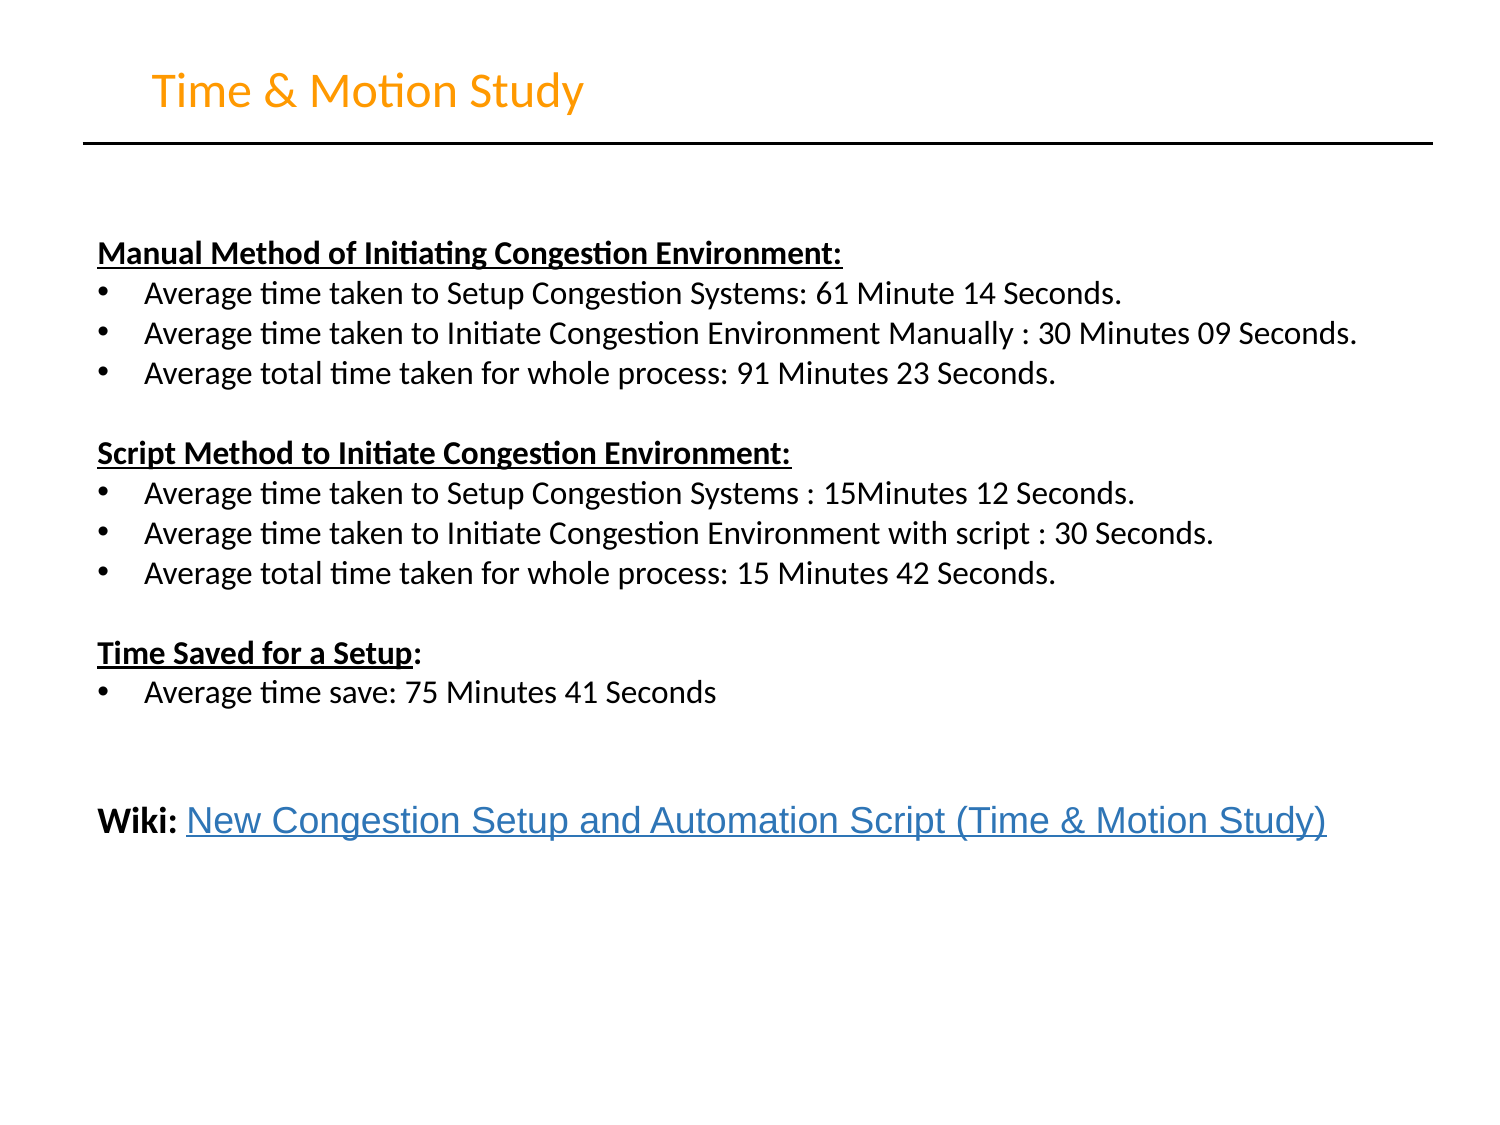

Time & Motion Study
Manual Method of Initiating Congestion Environment:
Average time taken to Setup Congestion Systems: 61 Minute 14 Seconds.
Average time taken to Initiate Congestion Environment Manually : 30 Minutes 09 Seconds.
Average total time taken for whole process: 91 Minutes 23 Seconds.

Script Method to Initiate Congestion Environment:
Average time taken to Setup Congestion Systems : 15Minutes 12 Seconds.
Average time taken to Initiate Congestion Environment with script : 30 Seconds.
Average total time taken for whole process: 15 Minutes 42 Seconds.

Time Saved for a Setup:
Average time save: 75 Minutes 41 Seconds

Wiki: New Congestion Setup and Automation Script (Time & Motion Study)